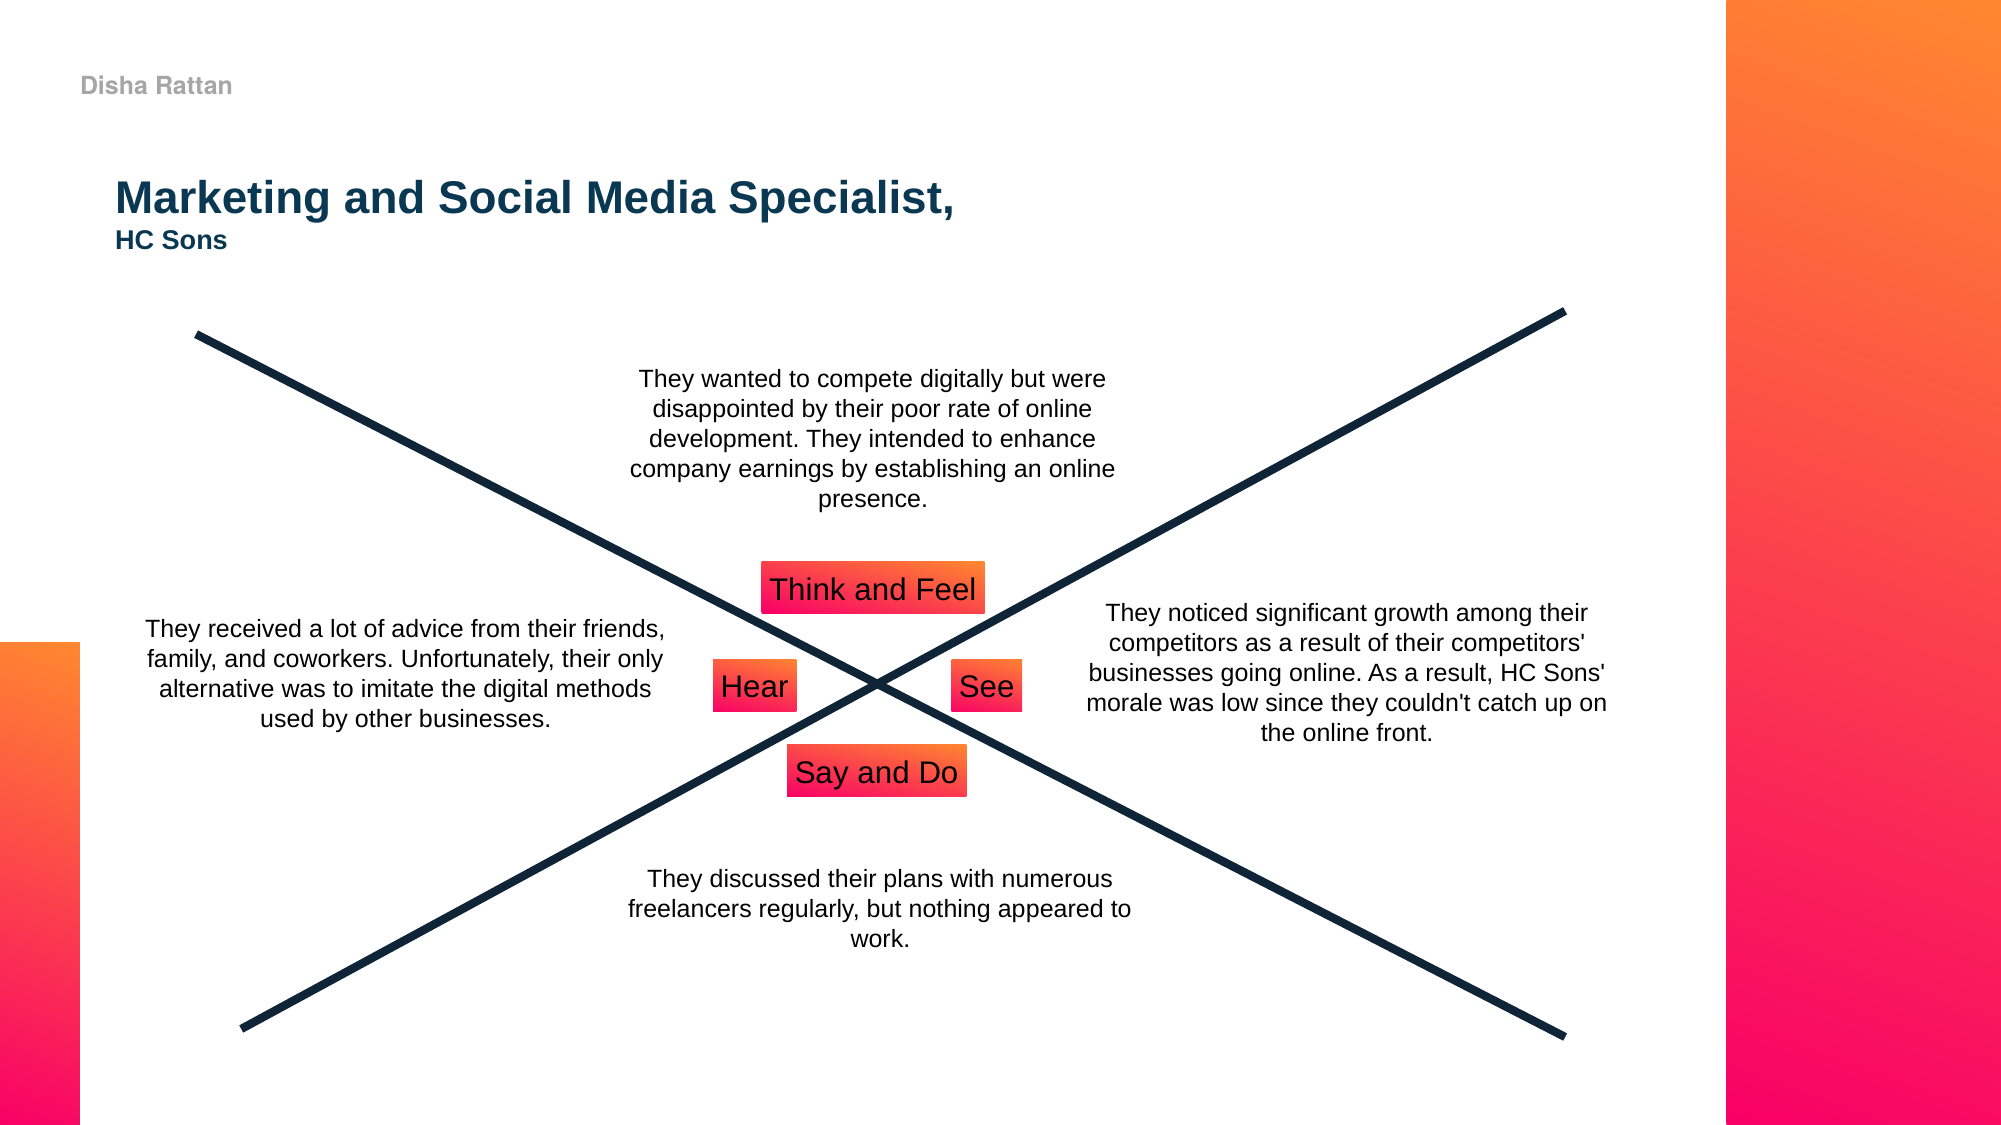

Disha Rattan
Marketing and Social Media Specialist,
HC Sons

They wanted to compete digitally but were disappointed by their poor rate of online development. They intended to enhance company earnings by establishing an online presence.
Think and Feel
They noticed significant growth among their competitors as a result of their competitors' businesses going online. As a result, HC Sons' morale was low since they couldn't catch up on the online front.
They received a lot of advice from their friends, family, and coworkers. Unfortunately, their only alternative was to imitate the digital methods used by other businesses.

Hear
See
Say and Do
They discussed their plans with numerous freelancers regularly, but nothing appeared to work.